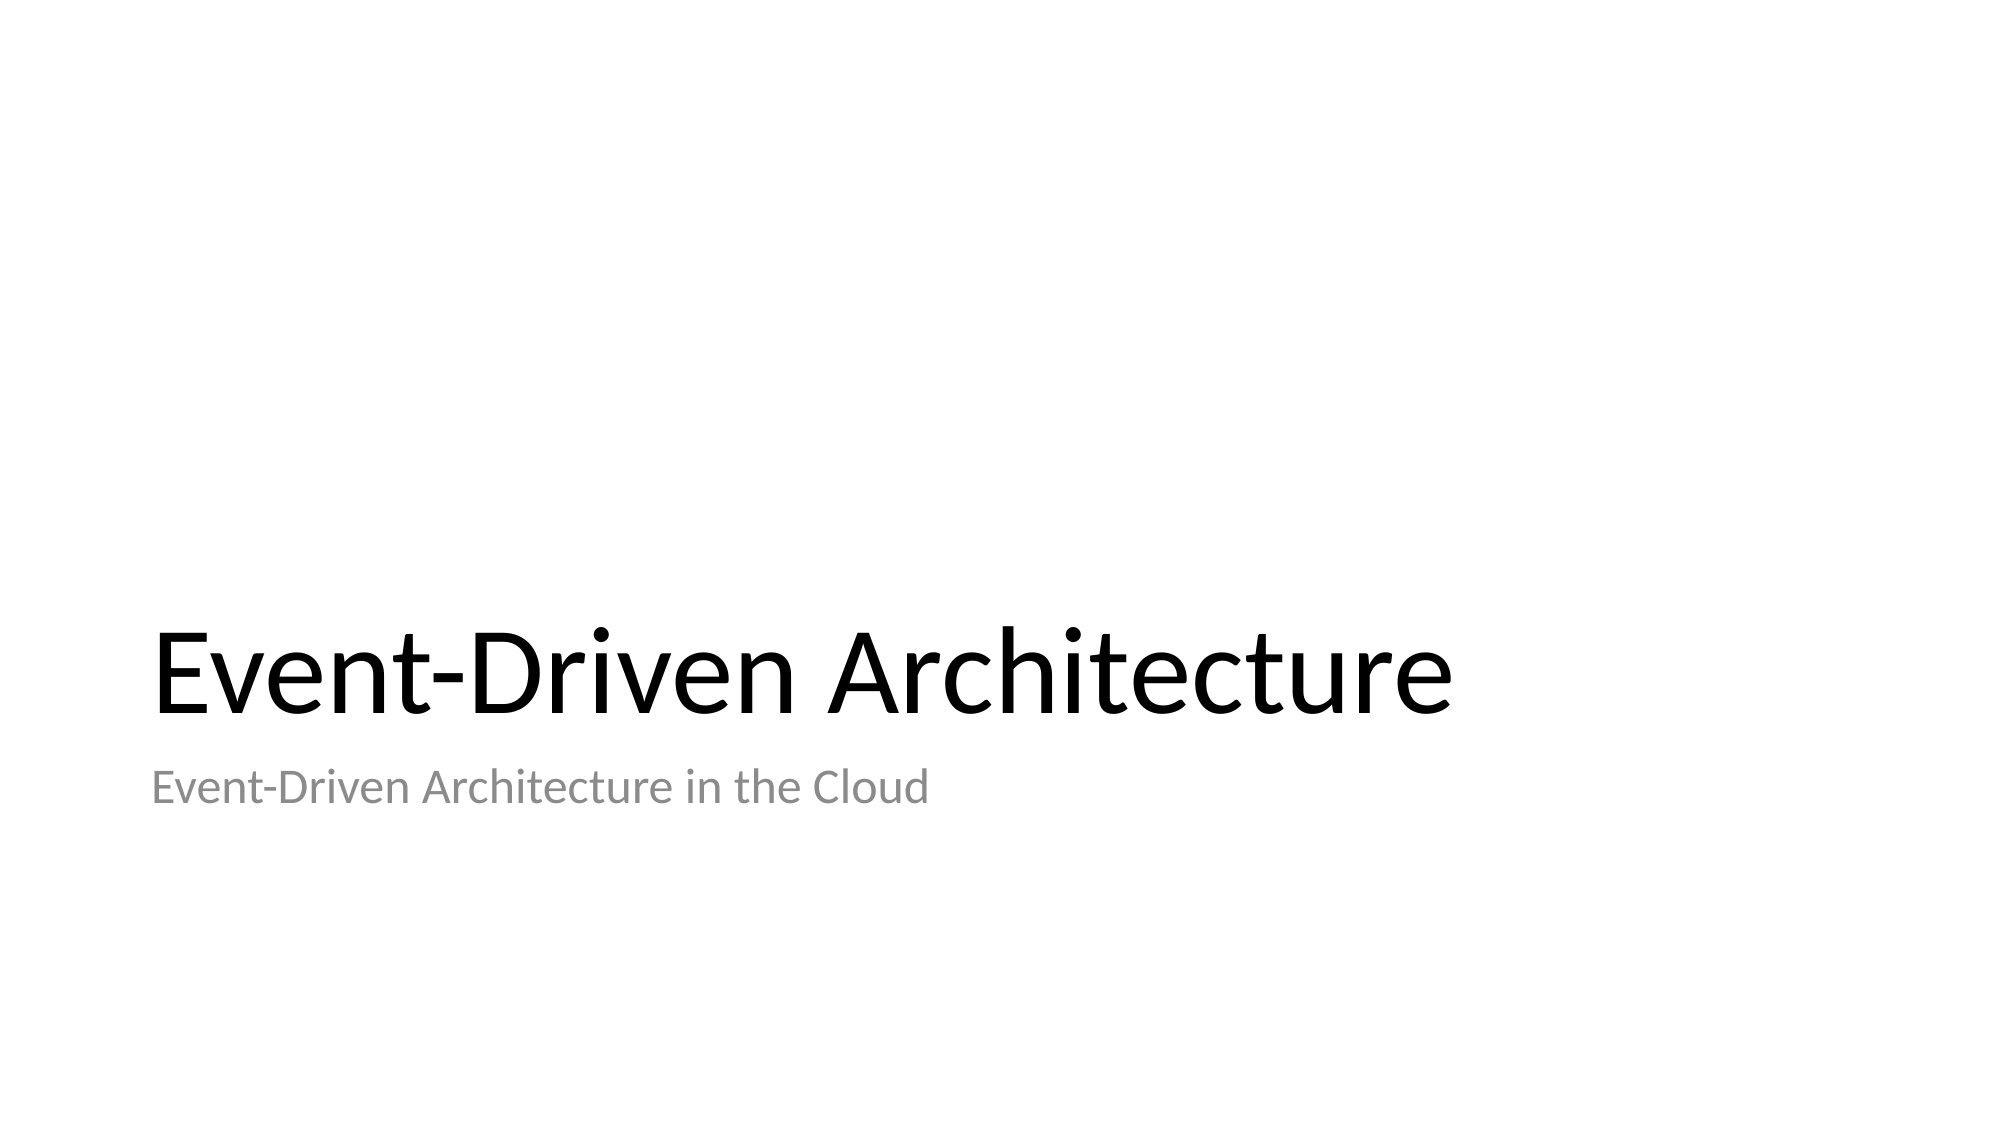

# Event-Driven Architecture
Event-Driven Architecture in the Cloud